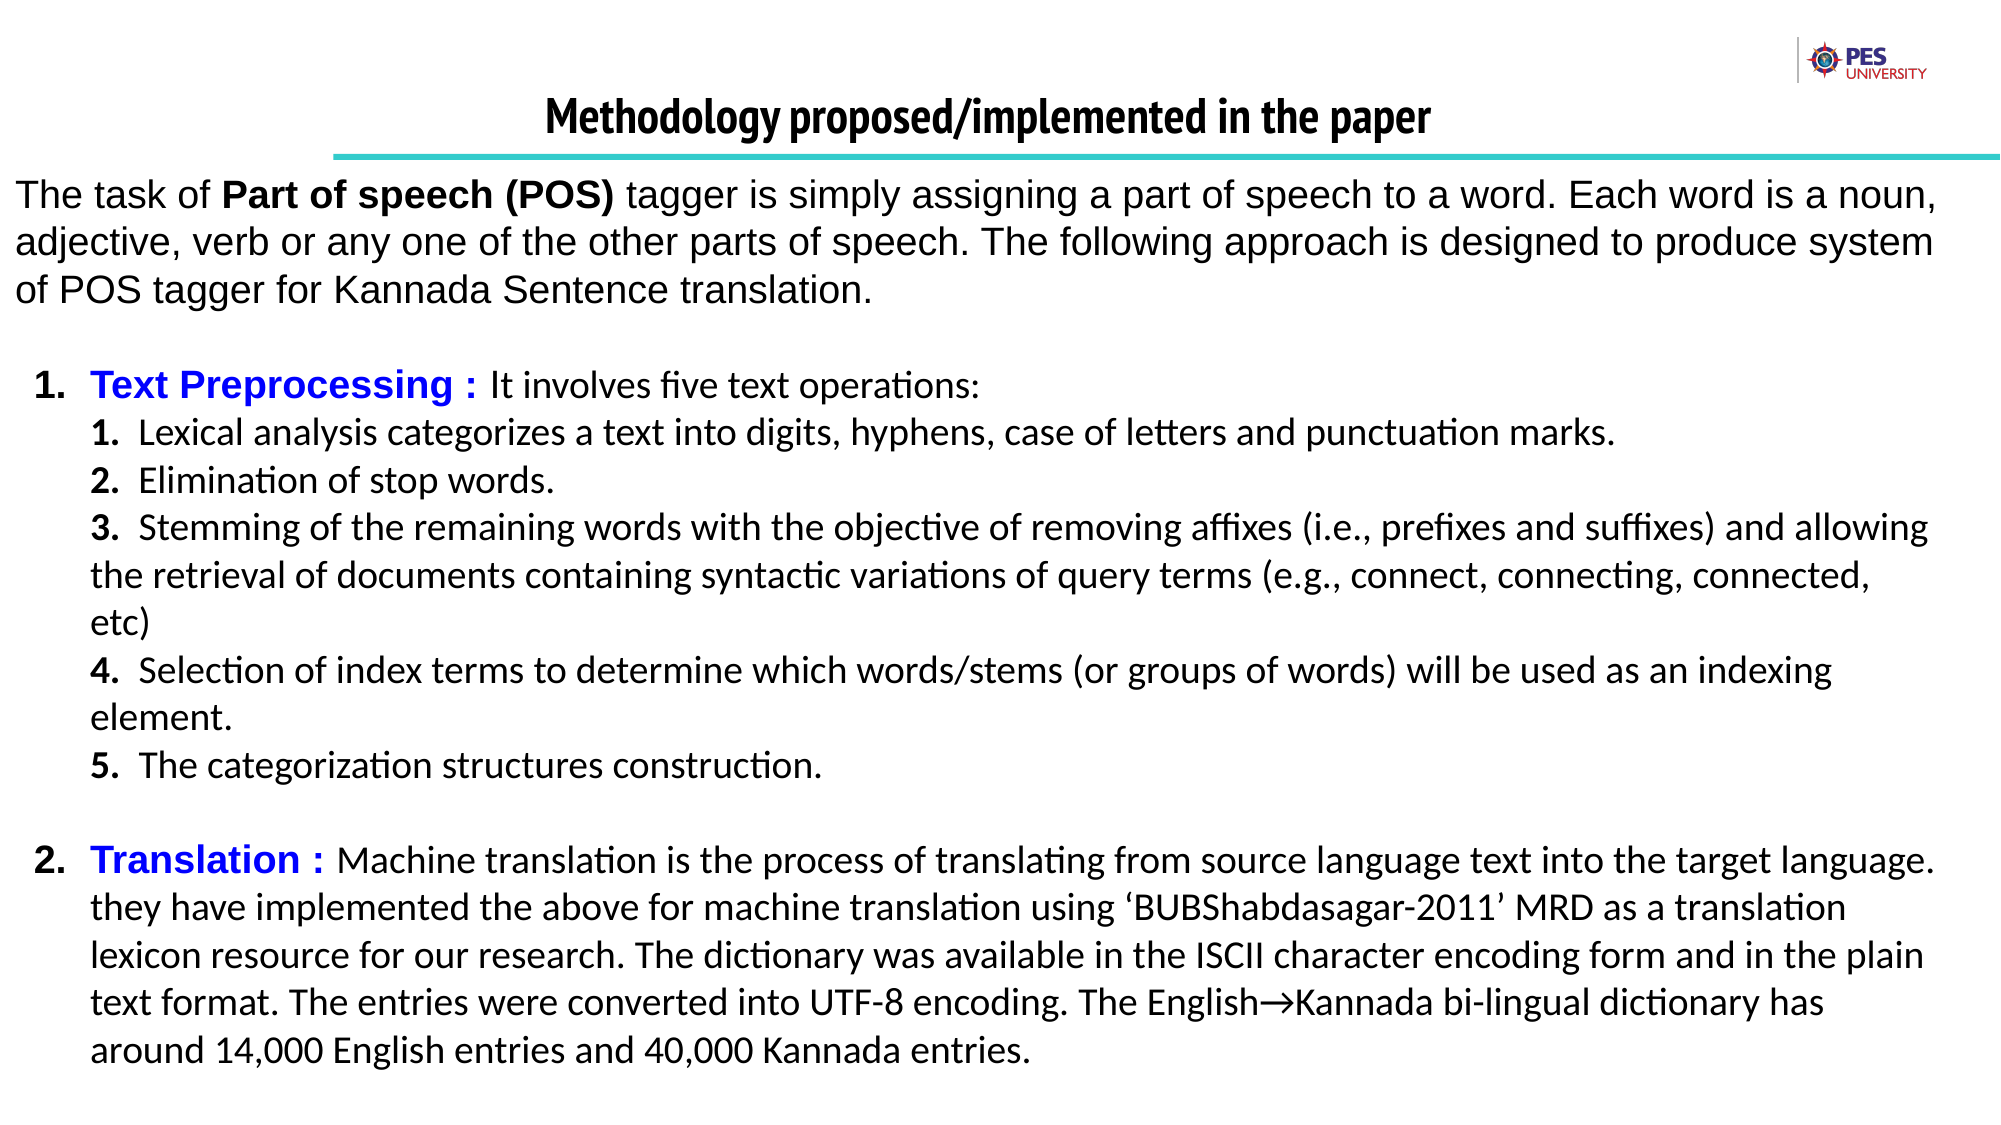

Methodology proposed/implemented in the paper
The task of Part of speech (POS) tagger is simply assigning a part of speech to a word. Each word is a noun, adjective, verb or any one of the other parts of speech. The following approach is designed to produce system of POS tagger for Kannada Sentence translation.

Text Preprocessing : It involves five text operations:
1.  Lexical analysis categorizes a text into digits, hyphens, case of letters and punctuation marks.
2.  Elimination of stop words.
3.  Stemming of the remaining words with the objective of removing affixes (i.e., prefixes and suffixes) and allowing the retrieval of documents containing syntactic variations of query terms (e.g., connect, connecting, connected, etc)
4.  Selection of index terms to determine which words/stems (or groups of words) will be used as an indexing element.
5.  The categorization structures construction.

Translation : Machine translation is the process of translating from source language text into the target language. they have implemented the above for machine translation using ‘BUBShabdasagar-2011’ MRD as a translation lexicon resource for our research. The dictionary was available in the ISCII character encoding form and in the plain text format. The entries were converted into UTF-8 encoding. The English→Kannada bi-lingual dictionary has around 14,000 English entries and 40,000 Kannada entries.